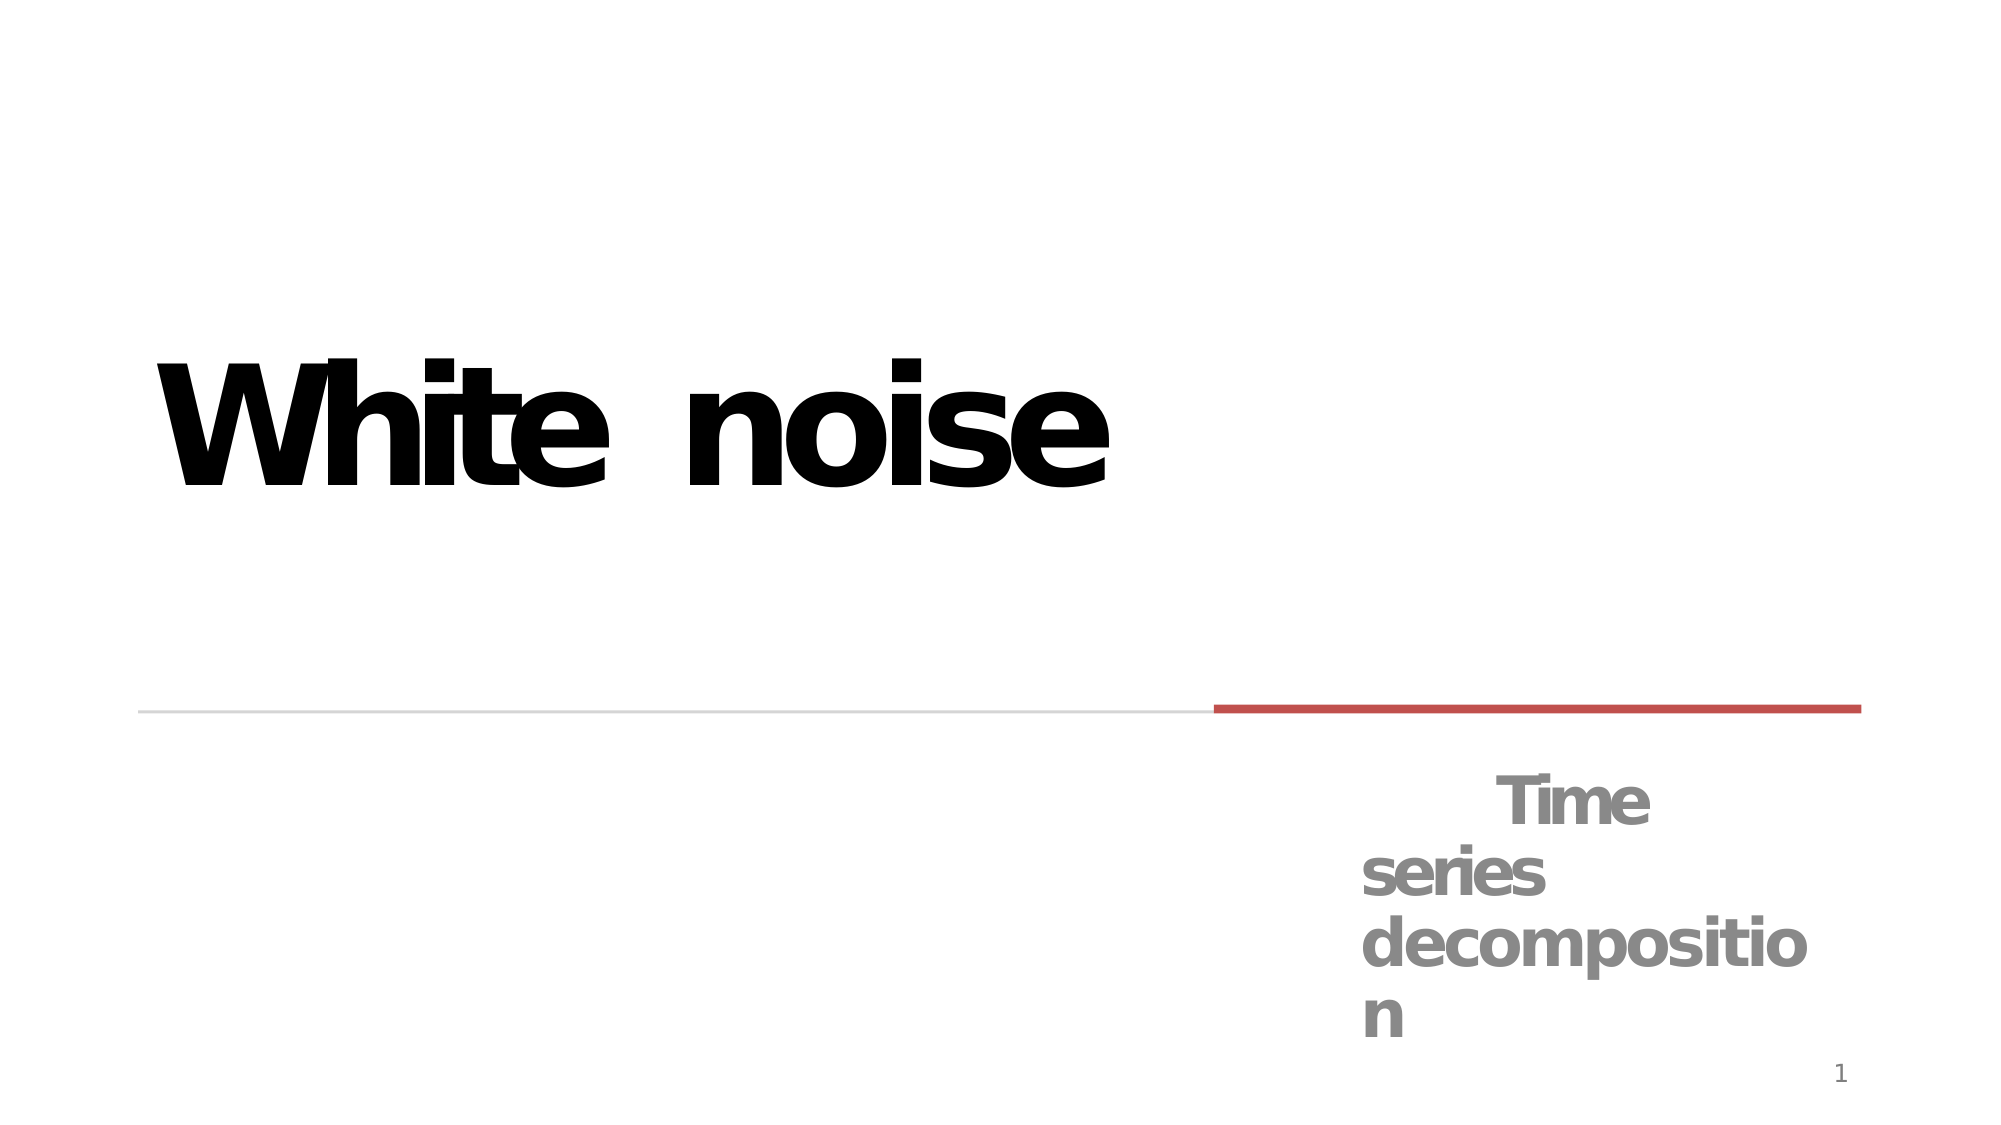

# White noise

Time series decomposition
1